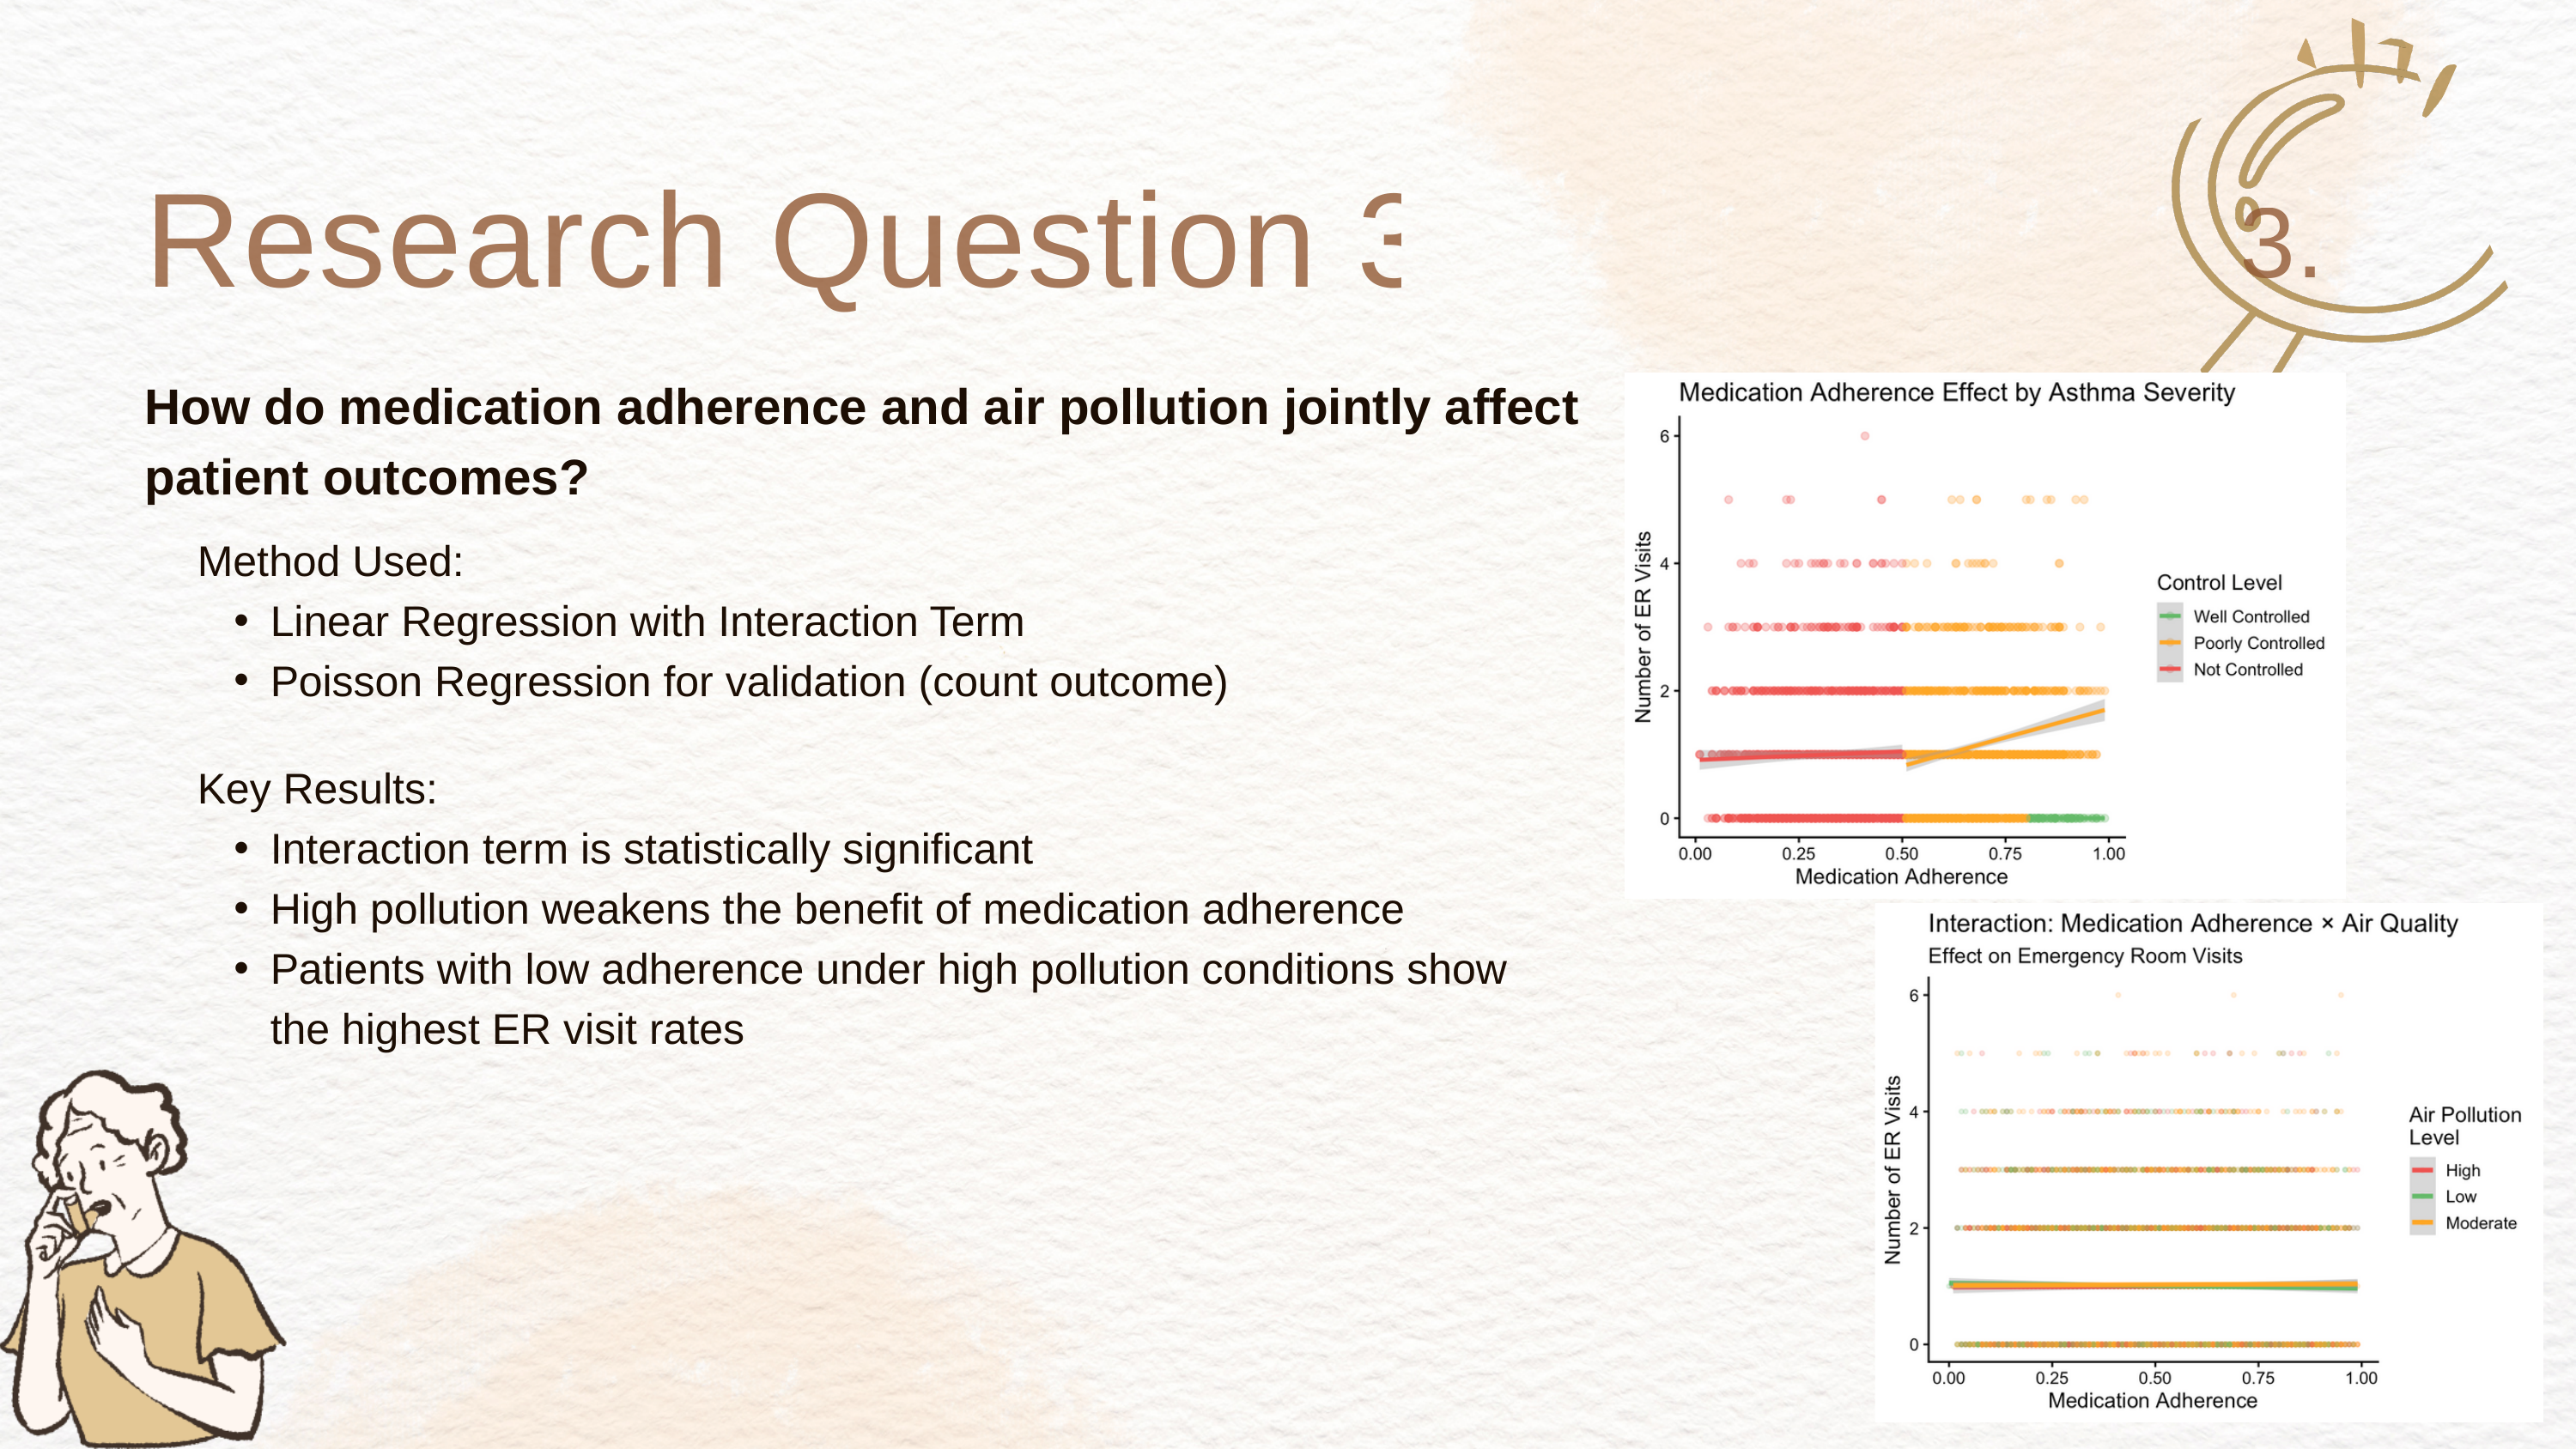

3.

Research Question 3
How do medication adherence and air pollution jointly affect patient outcomes?

Method Used:
Linear Regression with Interaction Term
Poisson Regression for validation (count outcome)

Key Results:
Interaction term is statistically significant
High pollution weakens the benefit of medication adherence
Patients with low adherence under high pollution conditions show the highest ER visit rates